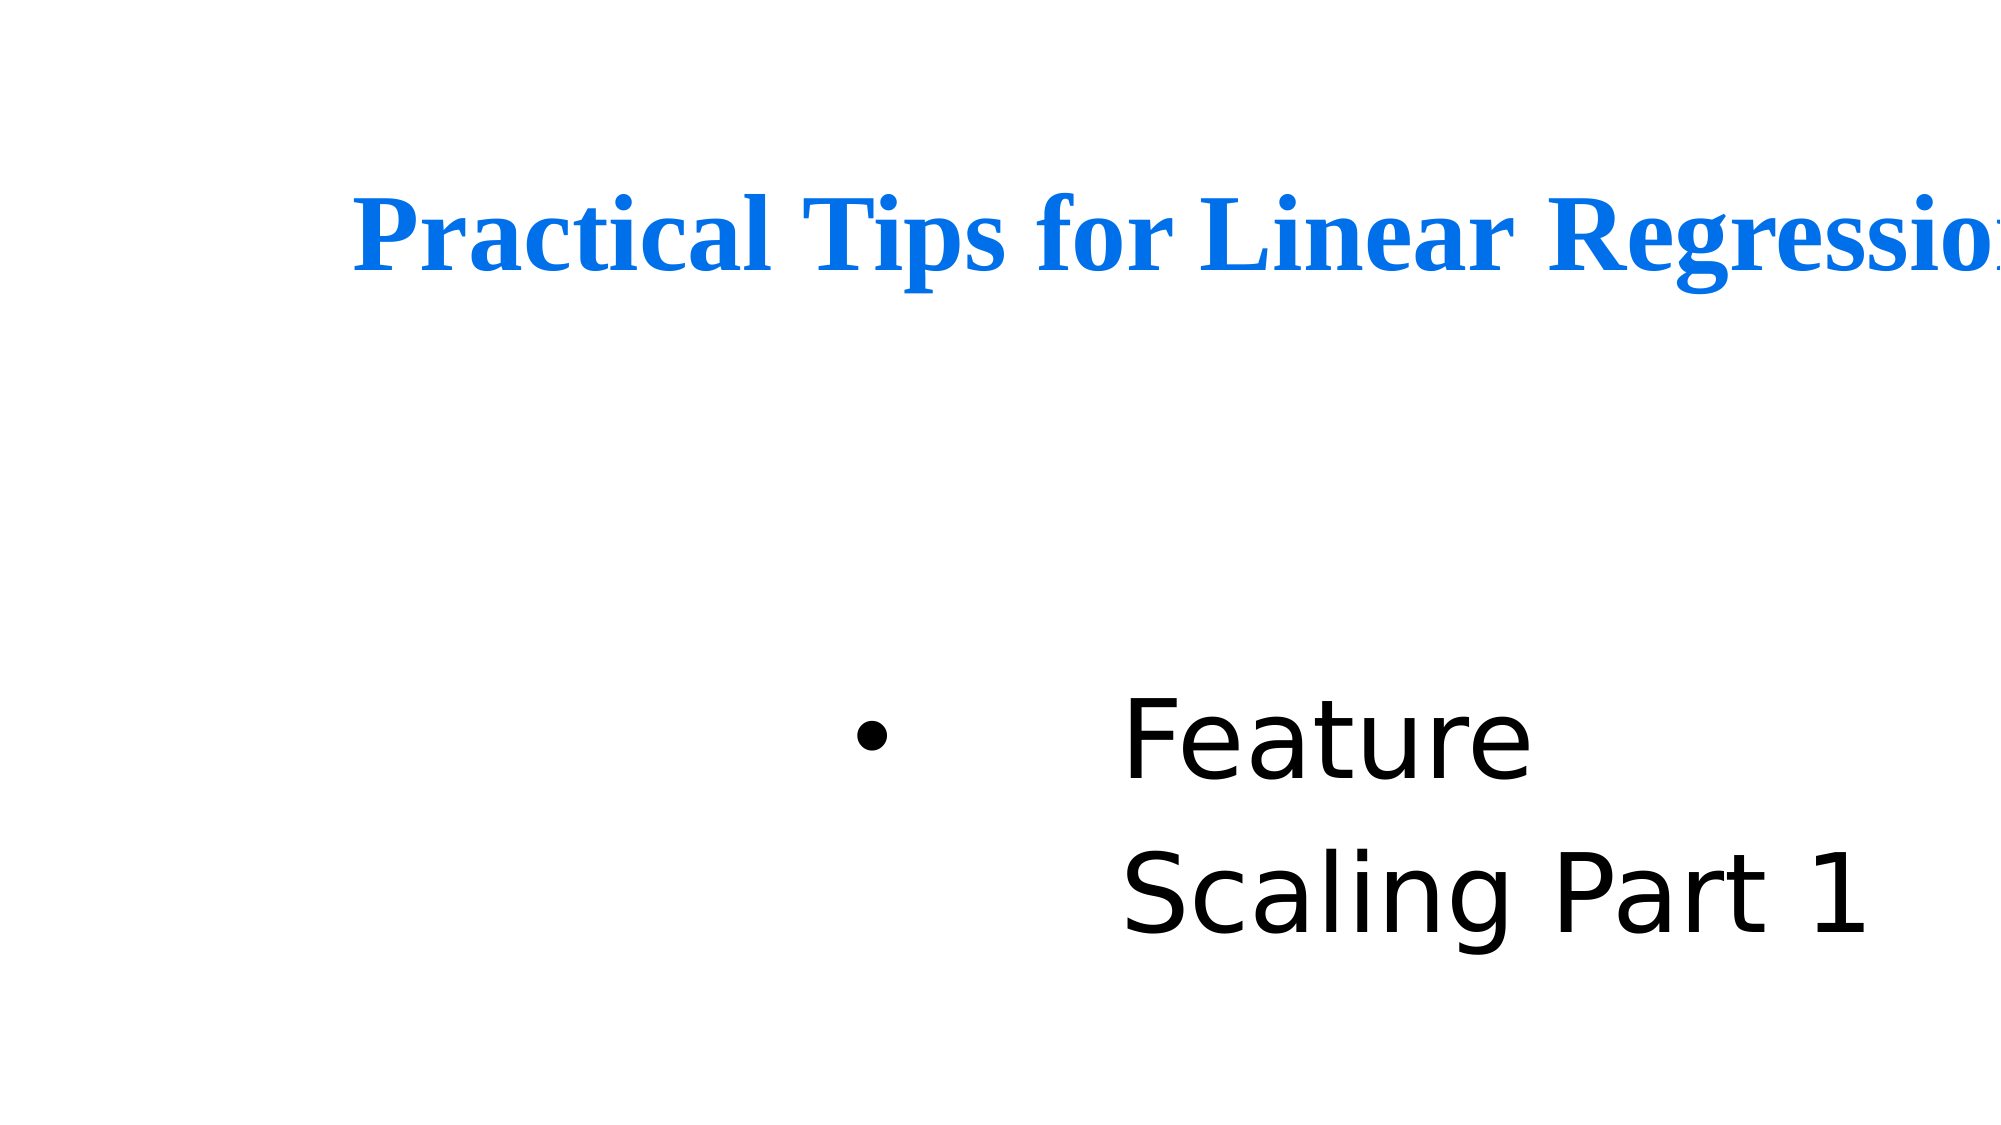

# Practical Tips for Linear Regression
Feature Scaling Part 1